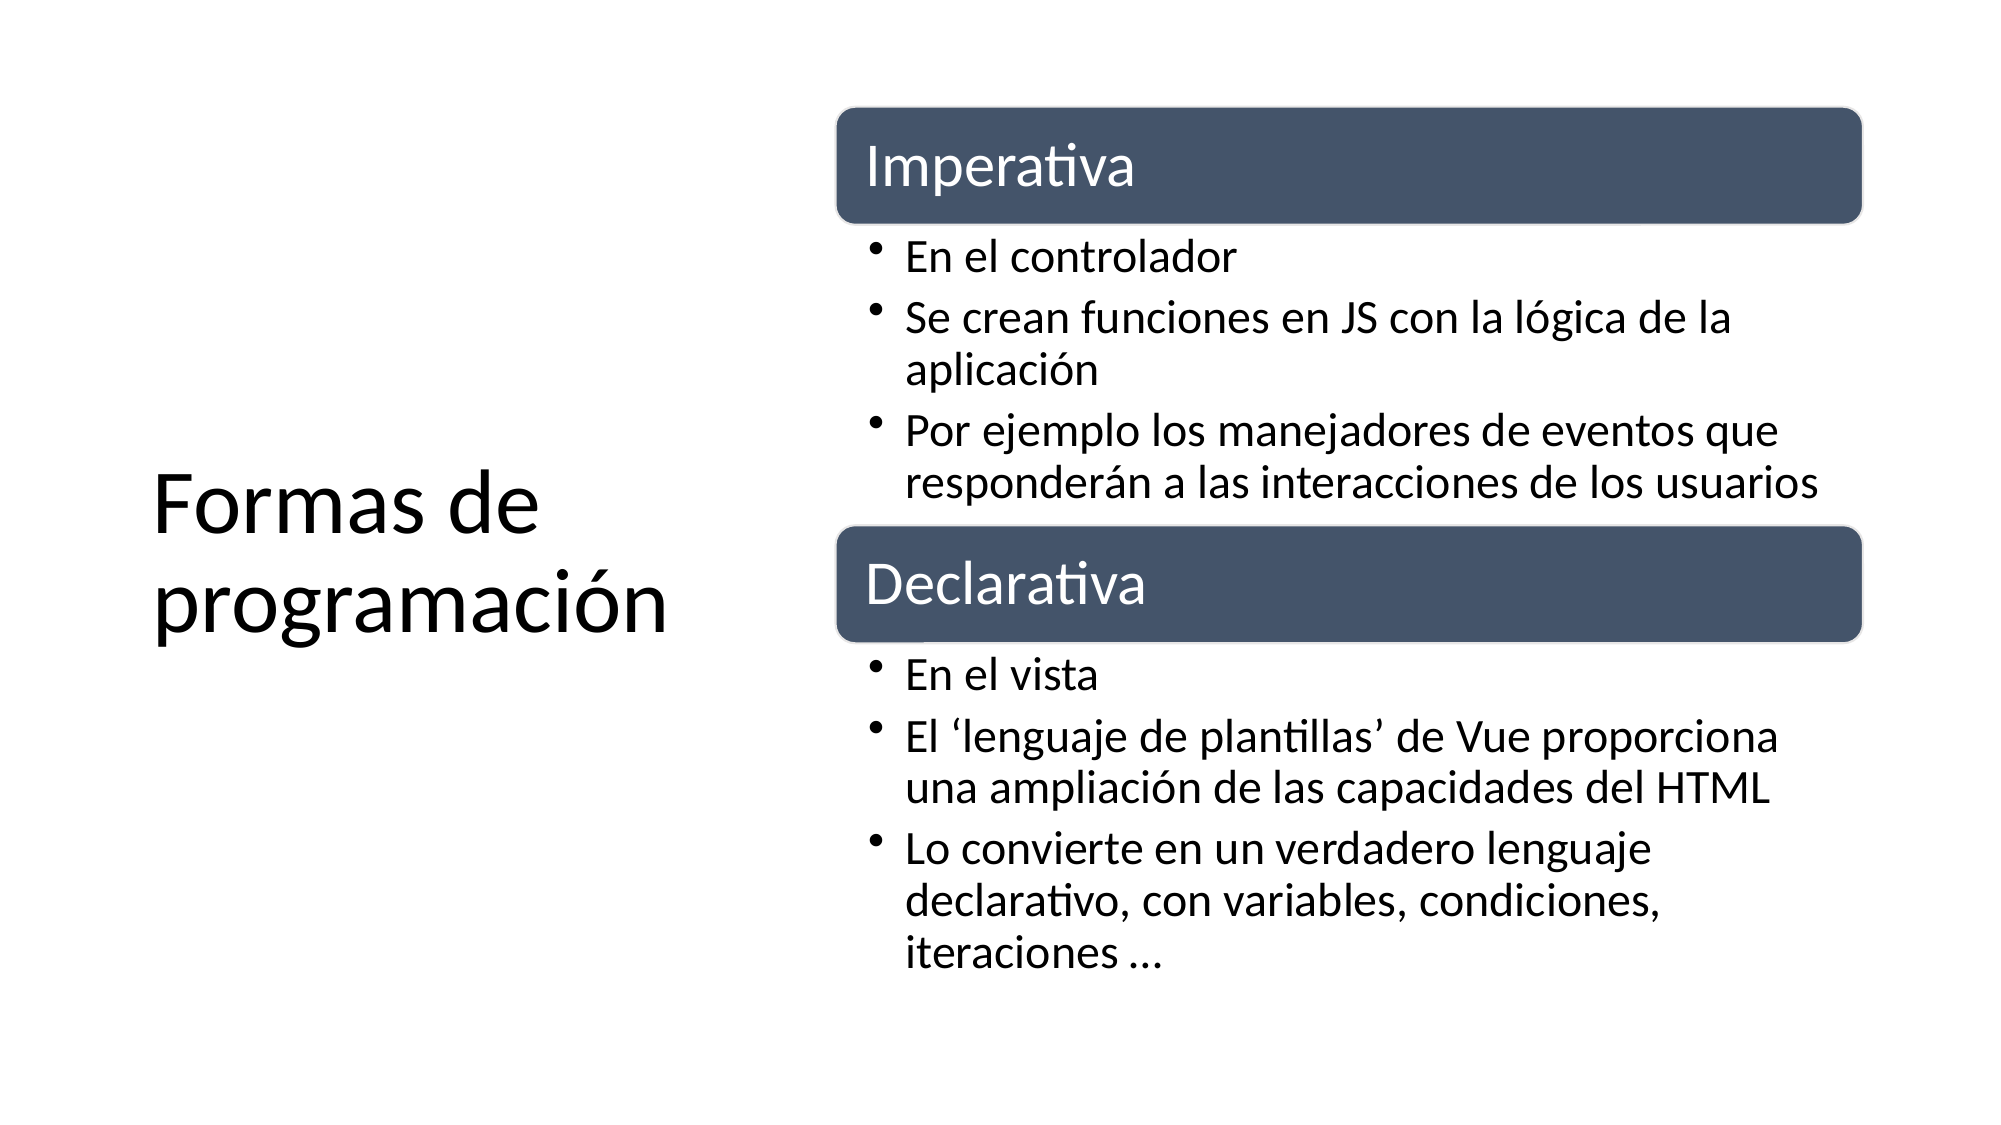

# Formas de programación
Imperativa
En el controlador
Se crean funciones en JS con la lógica de la aplicación
Por ejemplo los manejadores de eventos que responderán a las interacciones de los usuarios
Declarativa
En el vista
El ‘lenguaje de plantillas’ de Vue proporciona una ampliación de las capacidades del HTML
Lo convierte en un verdadero lenguaje declarativo, con variables, condiciones, iteraciones …